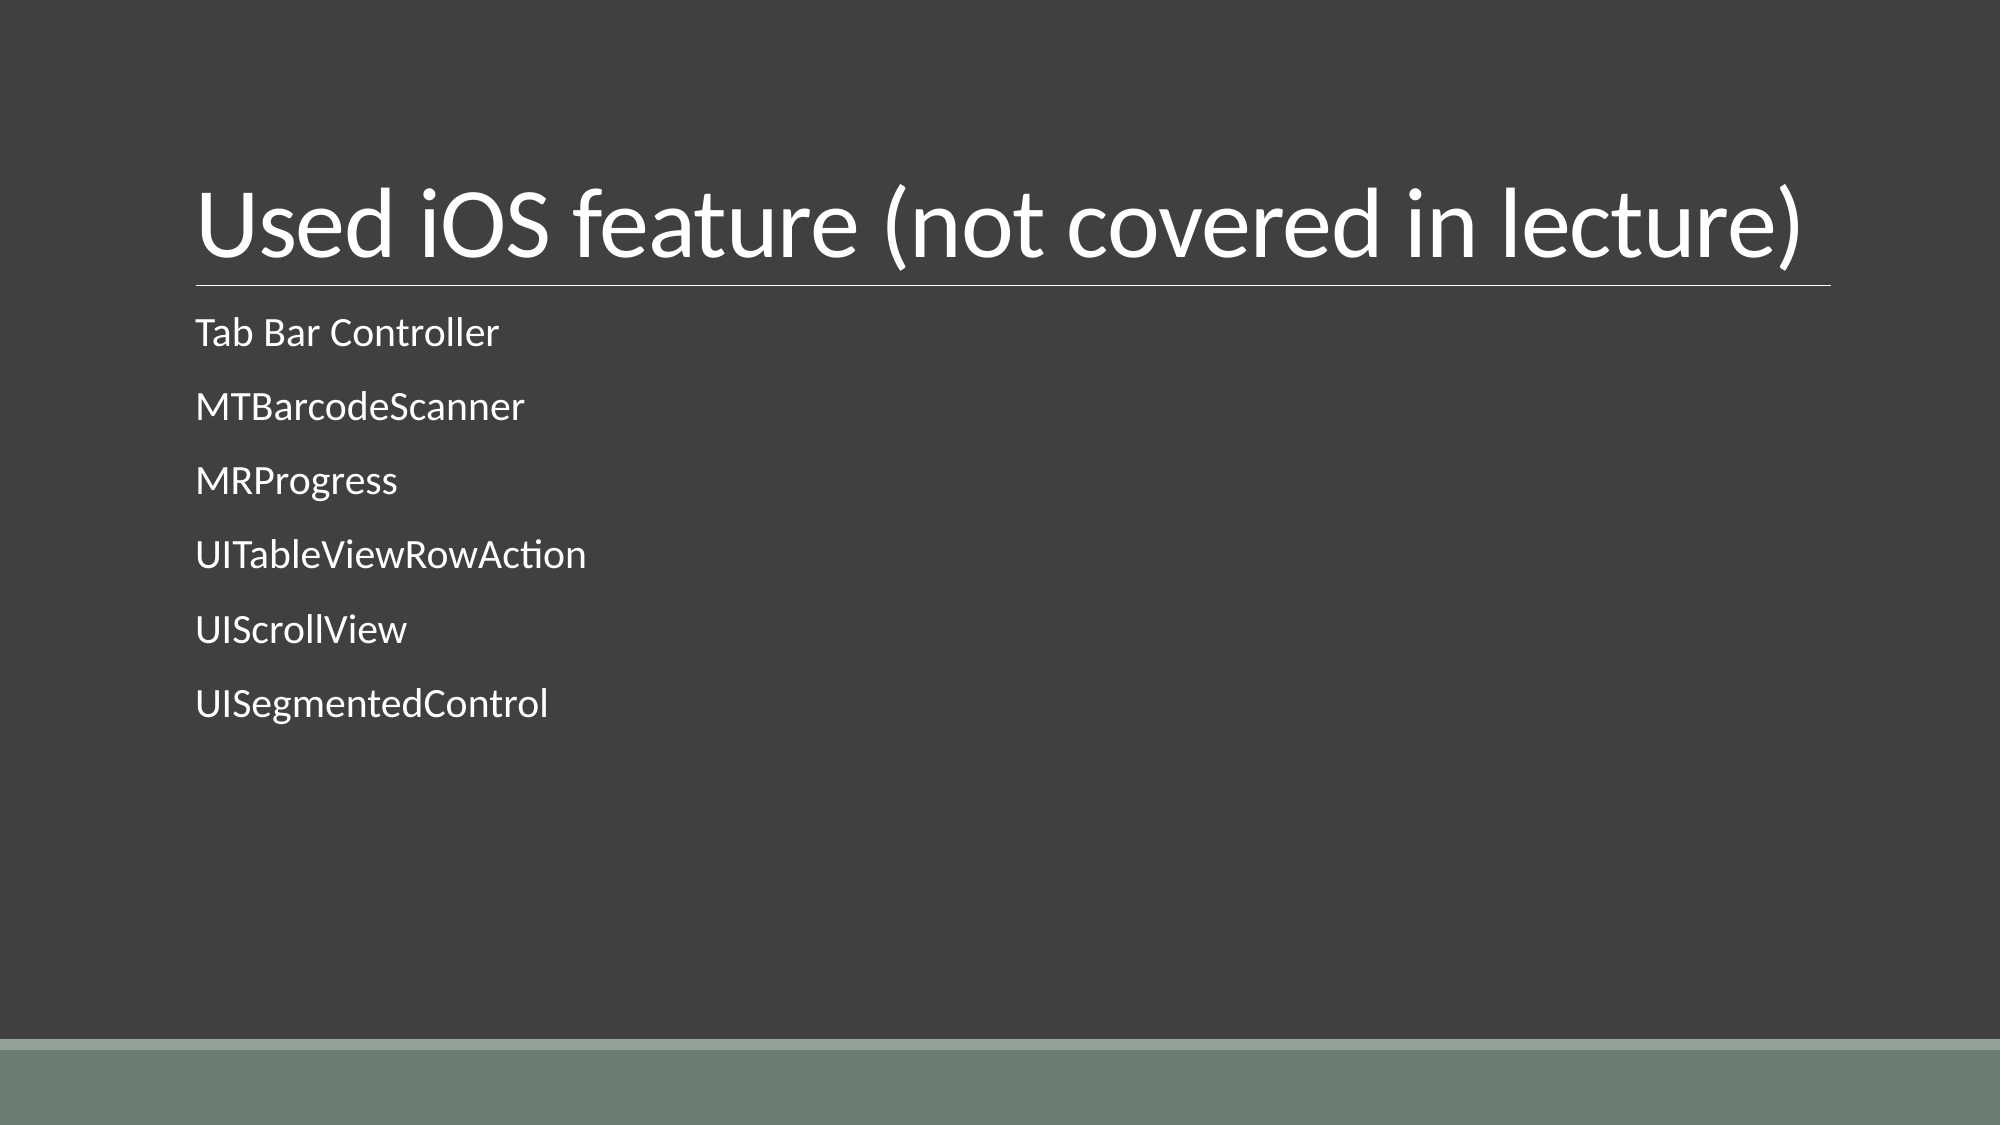

# Used iOS feature (not covered in lecture)
Tab Bar Controller
MTBarcodeScanner
MRProgress
UITableViewRowAction
UIScrollView
UISegmentedControl